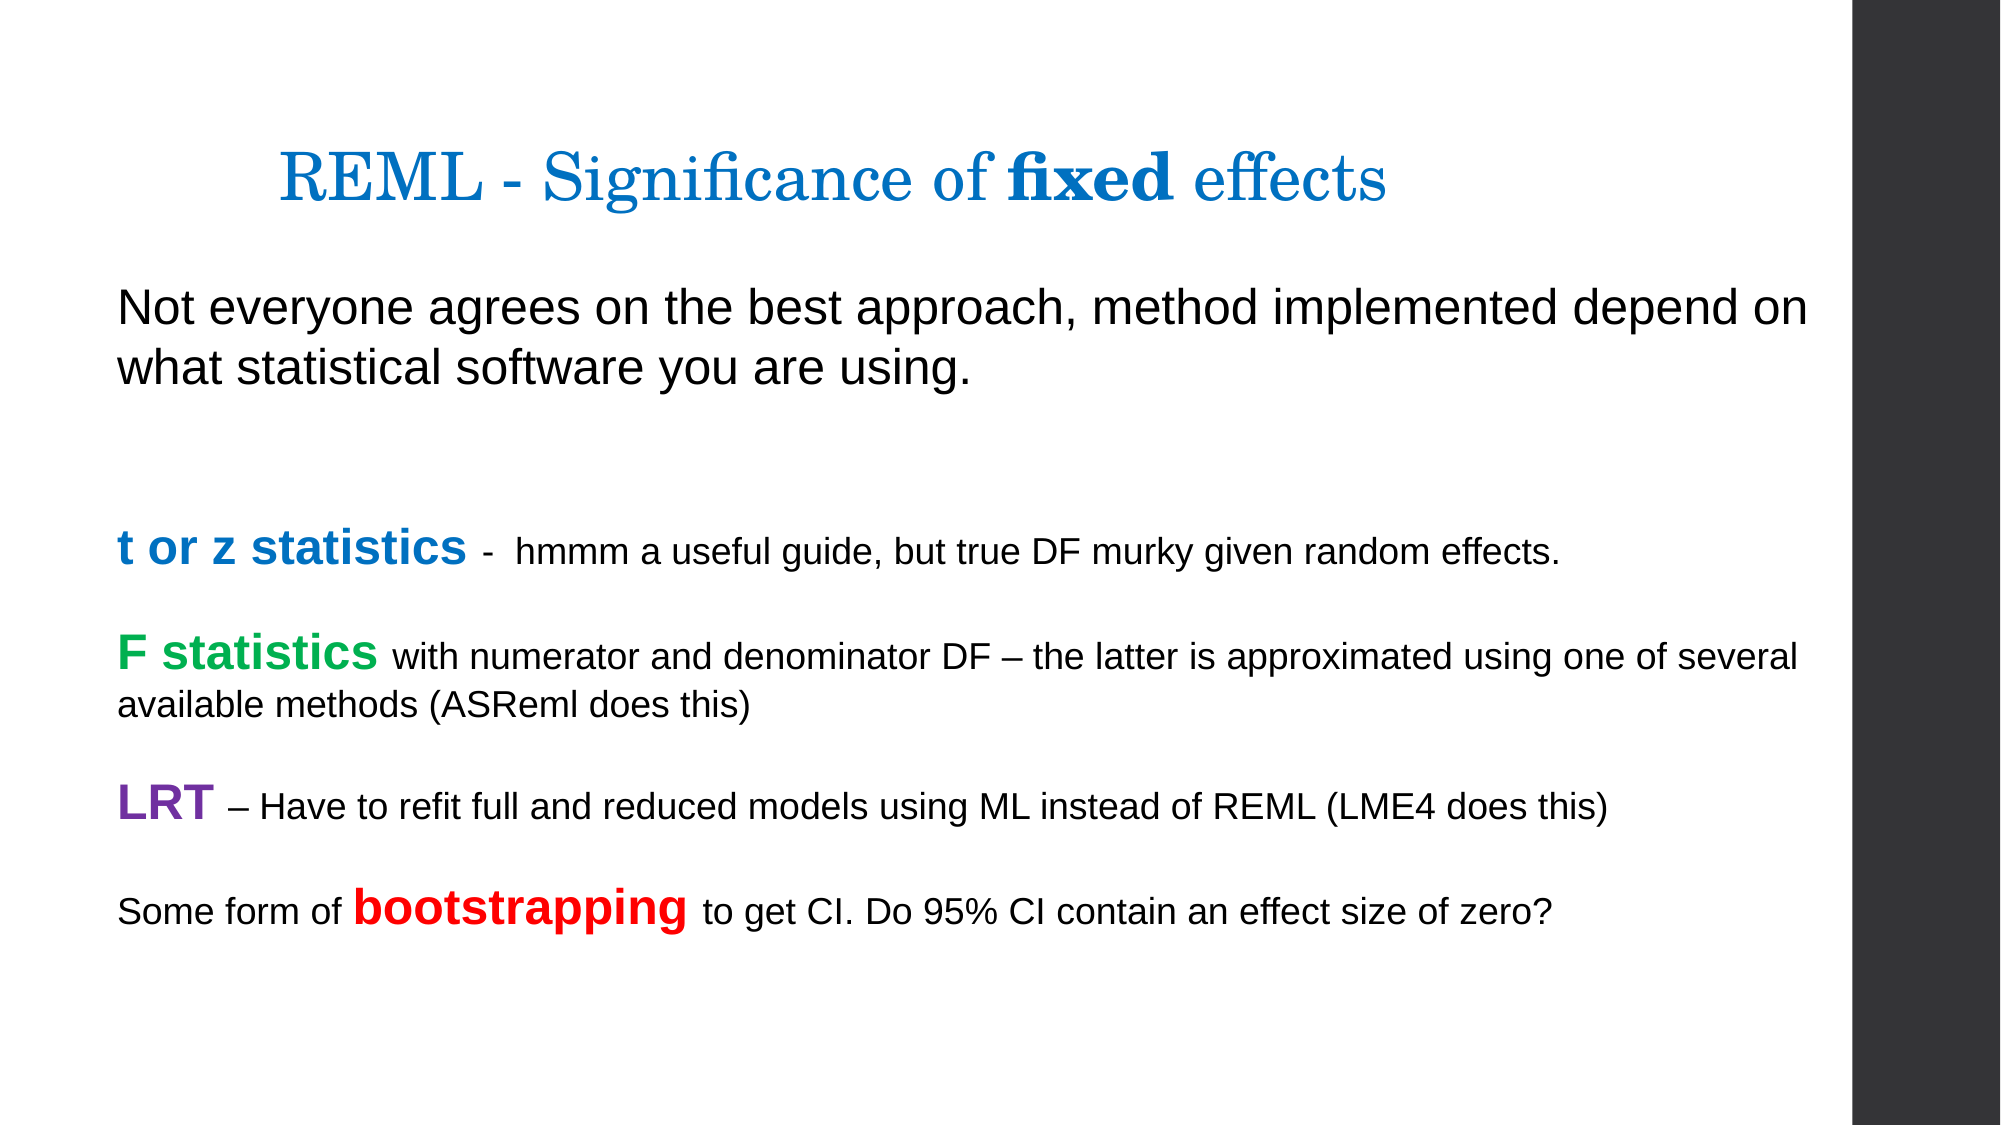

REML - Significance of fixed effects
Not everyone agrees on the best approach, method implemented depend on what statistical software you are using.

t or z statistics -  hmmm a useful guide, but true DF murky given random effects.

F statistics with numerator and denominator DF – the latter is approximated using one of several available methods (ASReml does this)

LRT – Have to refit full and reduced models using ML instead of REML (LME4 does this)

Some form of bootstrapping to get CI. Do 95% CI contain an effect size of zero?